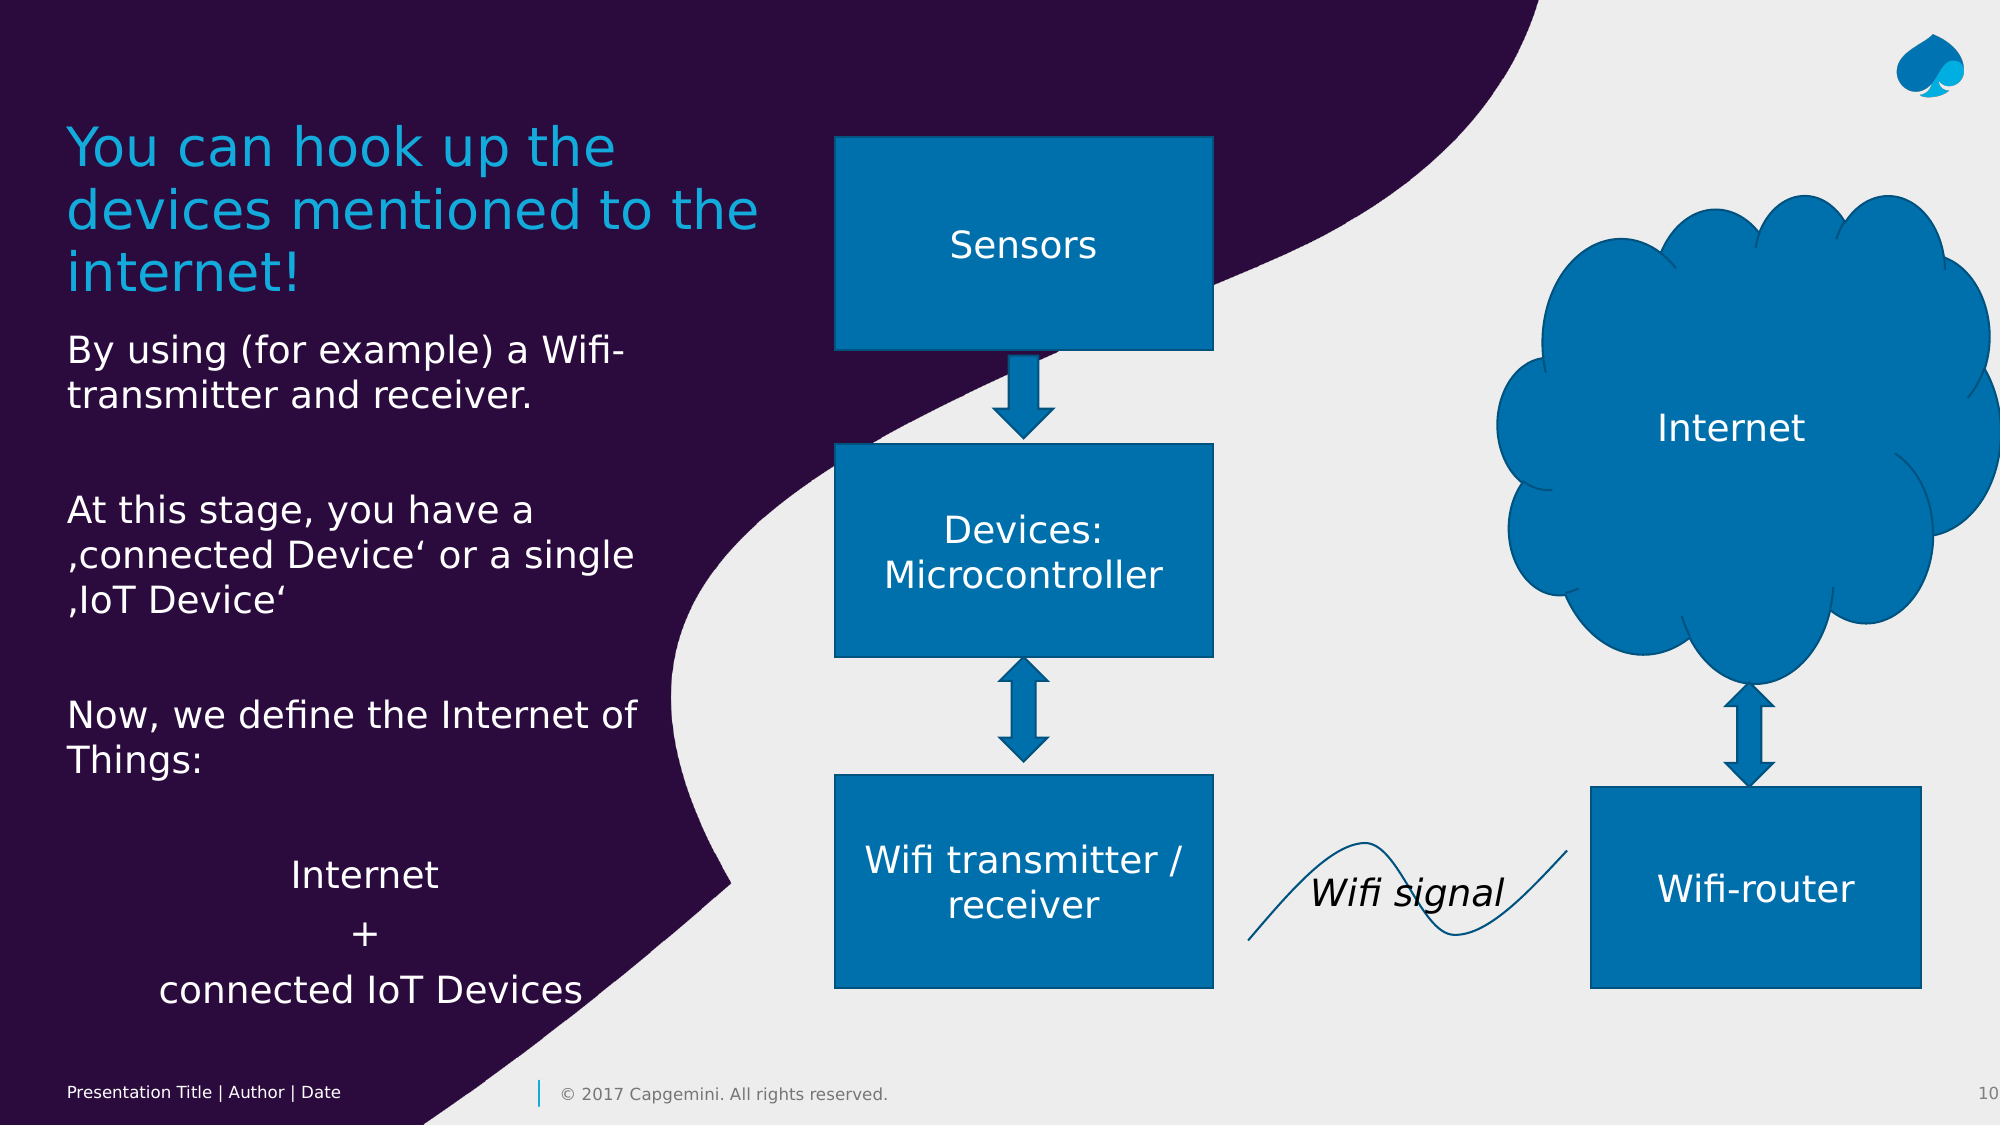

# You can hook up the devices mentioned to the internet!
Sensors
Internet
By using (for example) a Wifi-transmitter and receiver.

At this stage, you have a ‚connected Device‘ or a single ‚IoT Device‘

Now, we define the Internet of Things:

Internet
+
connected IoT Devices

Devices:
Microcontroller

Wifi transmitter / receiver
Wifi-router
Wifi signal